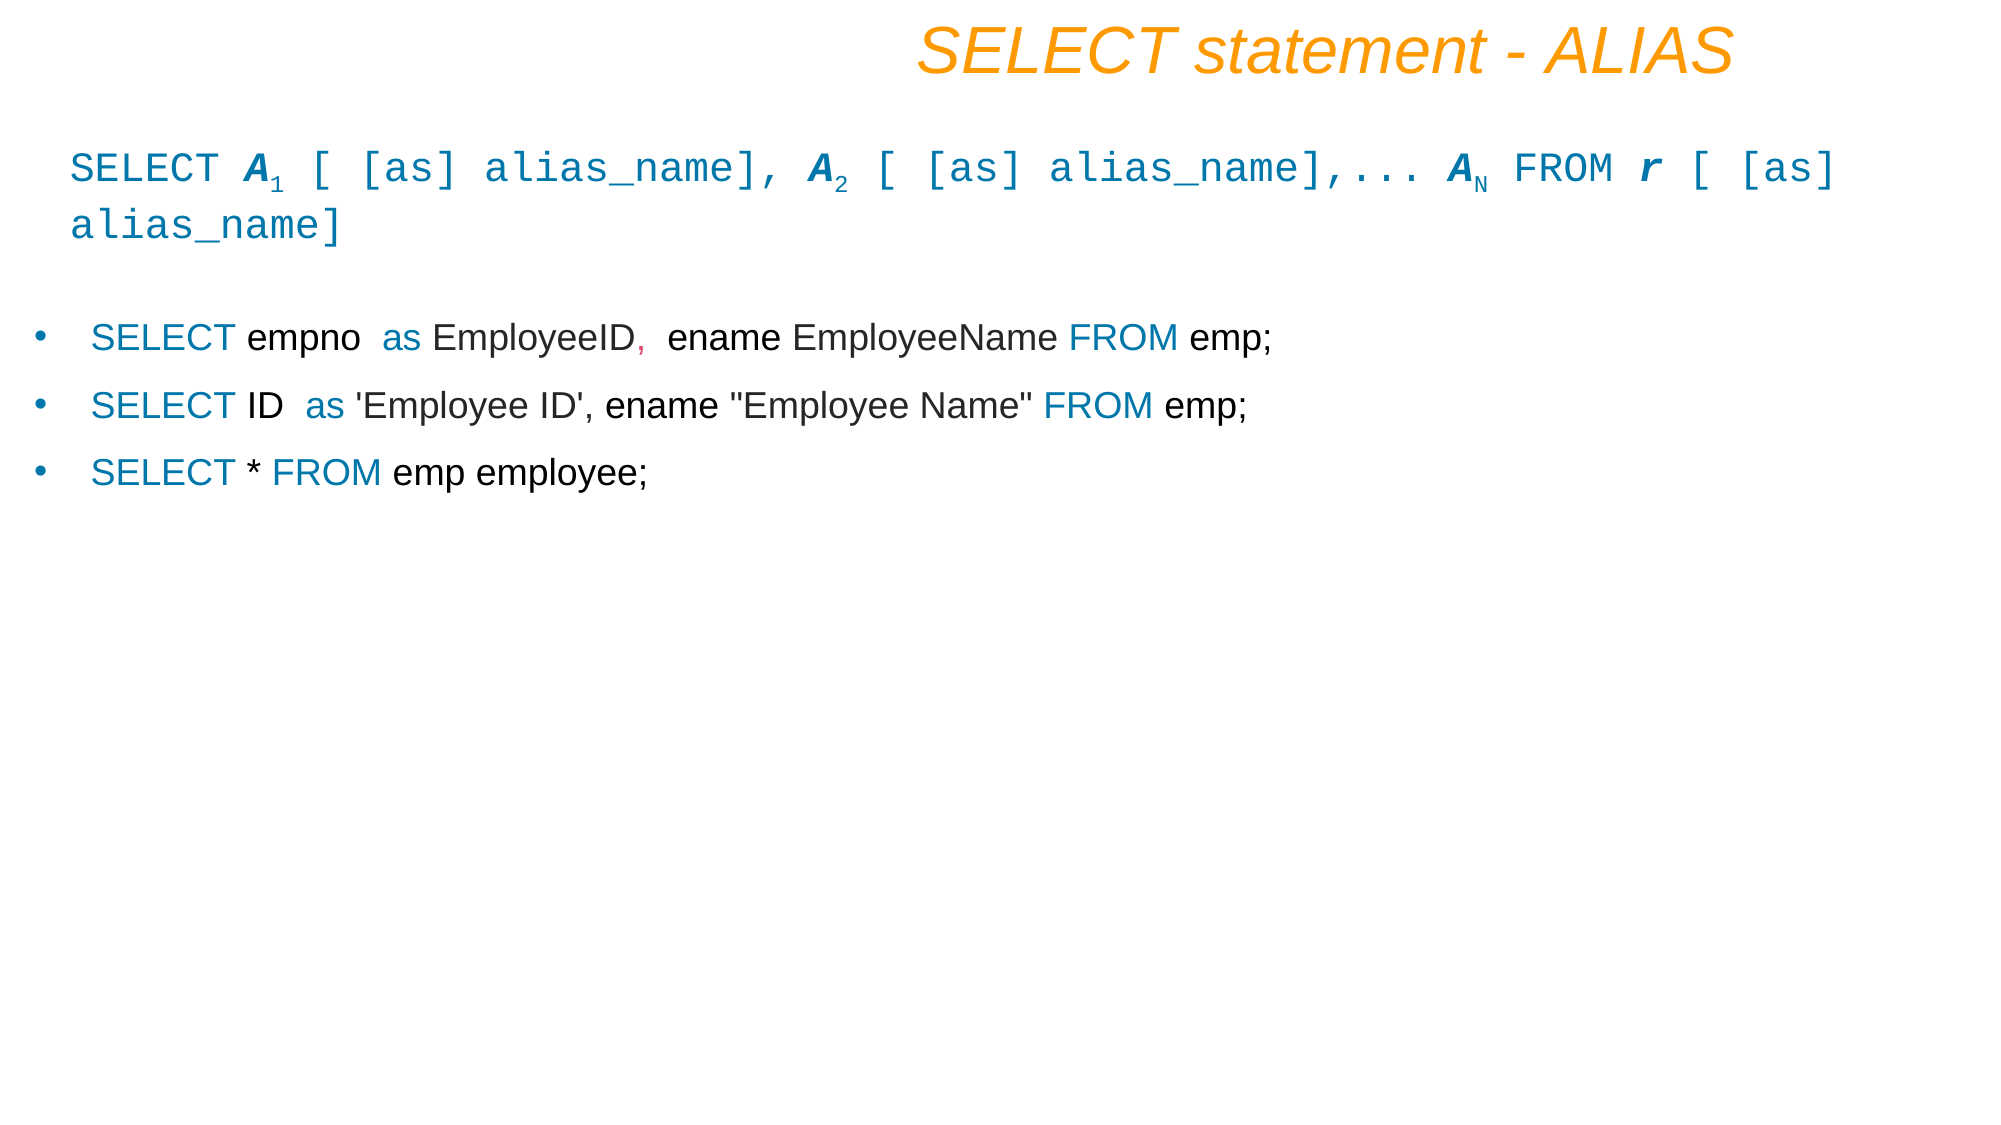

SELECT statement - ALIAS
SELECT A1 [ [as] alias_name], A2 [ [as] alias_name],... AN FROM r [ [as] alias_name]
SELECT empno  as EmployeeID,  ename EmployeeName FROM emp;
SELECT ID  as 'Employee ID', ename "Employee Name" FROM emp;
SELECT * FROM emp employee;